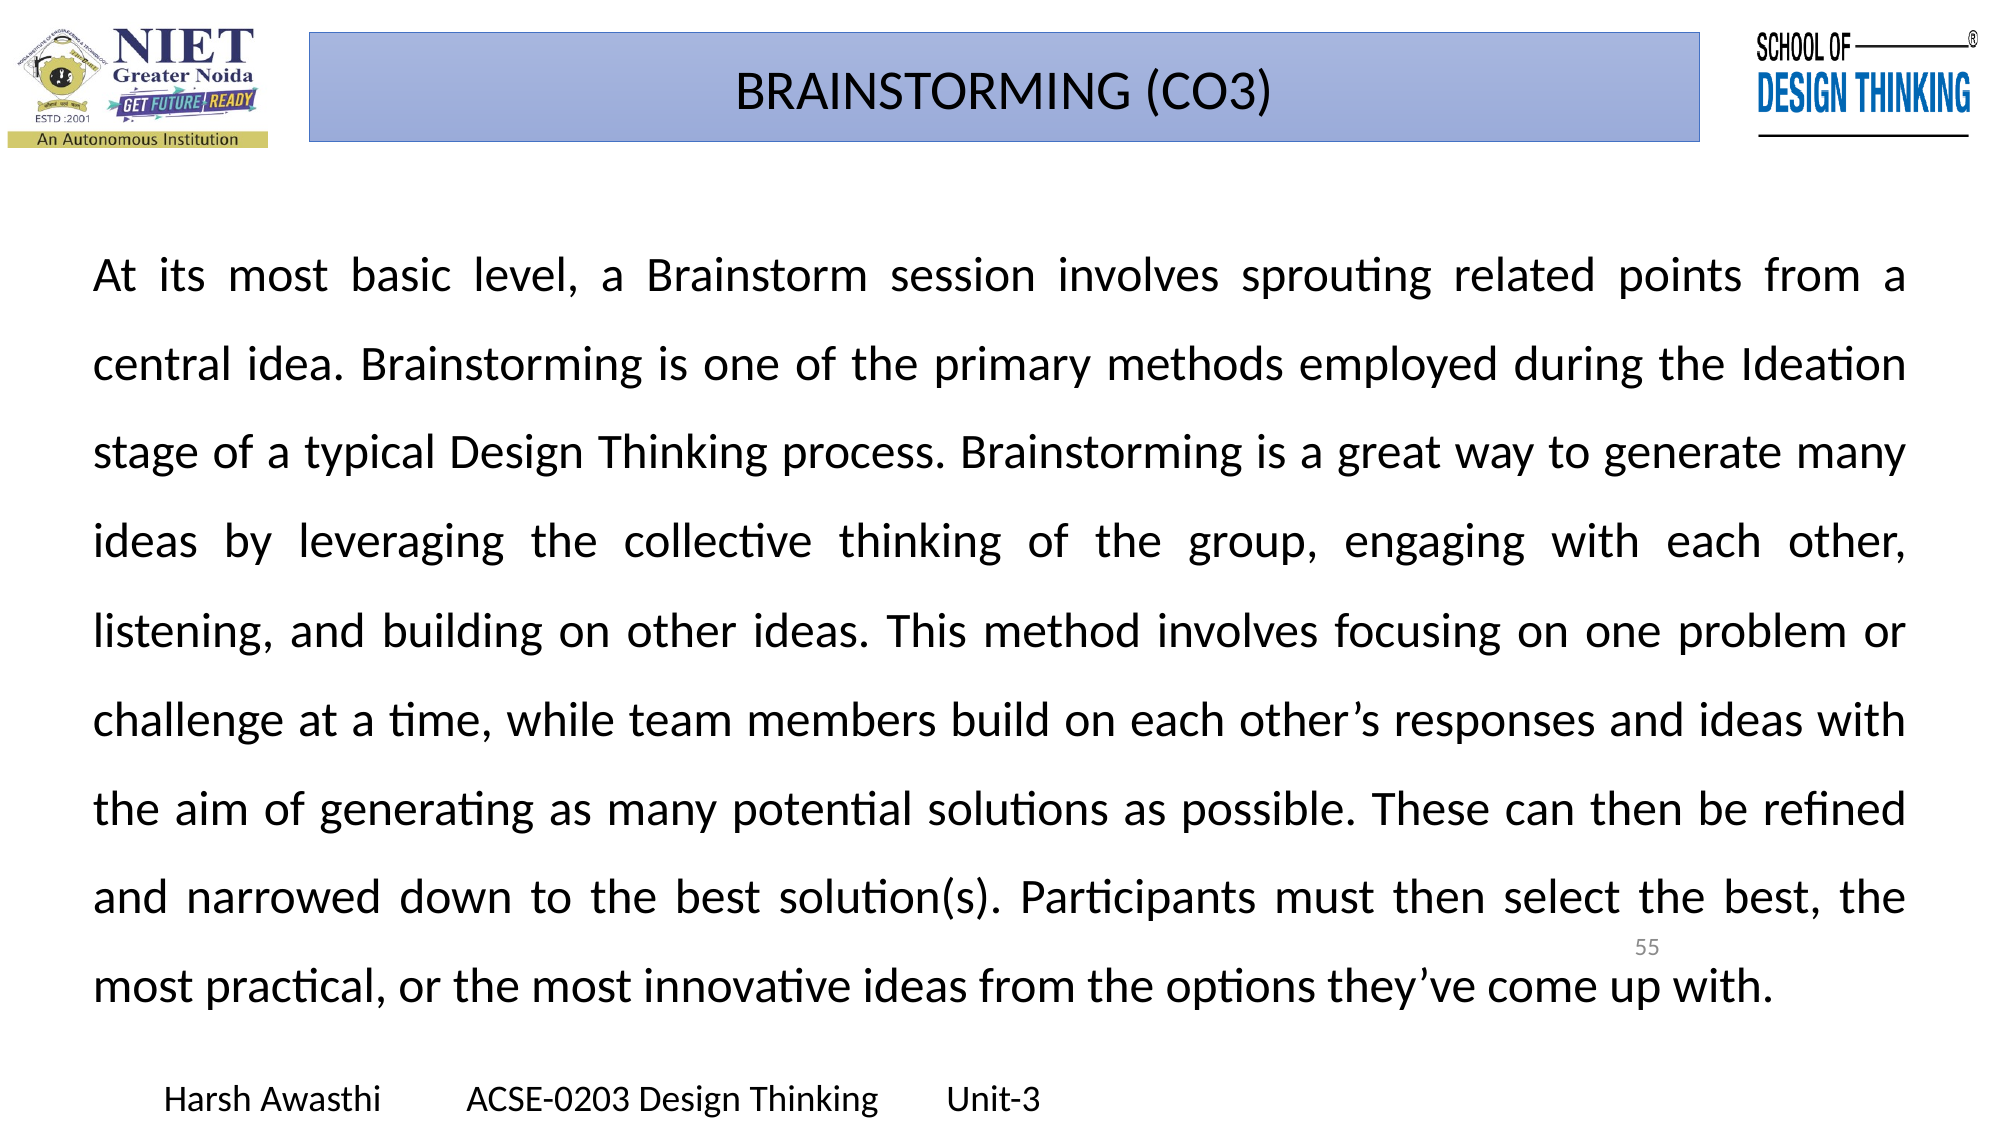

BRAINSTORMING (CO3)
At its most basic level, a Brainstorm session involves sprouting related points from a central idea. Brainstorming is one of the primary methods employed during the Ideation stage of a typical Design Thinking process. Brainstorming is a great way to generate many ideas by leveraging the collective thinking of the group, engaging with each other, listening, and building on other ideas. This method involves focusing on one problem or challenge at a time, while team members build on each other’s responses and ideas with the aim of generating as many potential solutions as possible. These can then be refined and narrowed down to the best solution(s). Participants must then select the best, the most practical, or the most innovative ideas from the options they’ve come up with.
55
Harsh Awasthi          ACSE-0203 Design Thinking        Unit-3